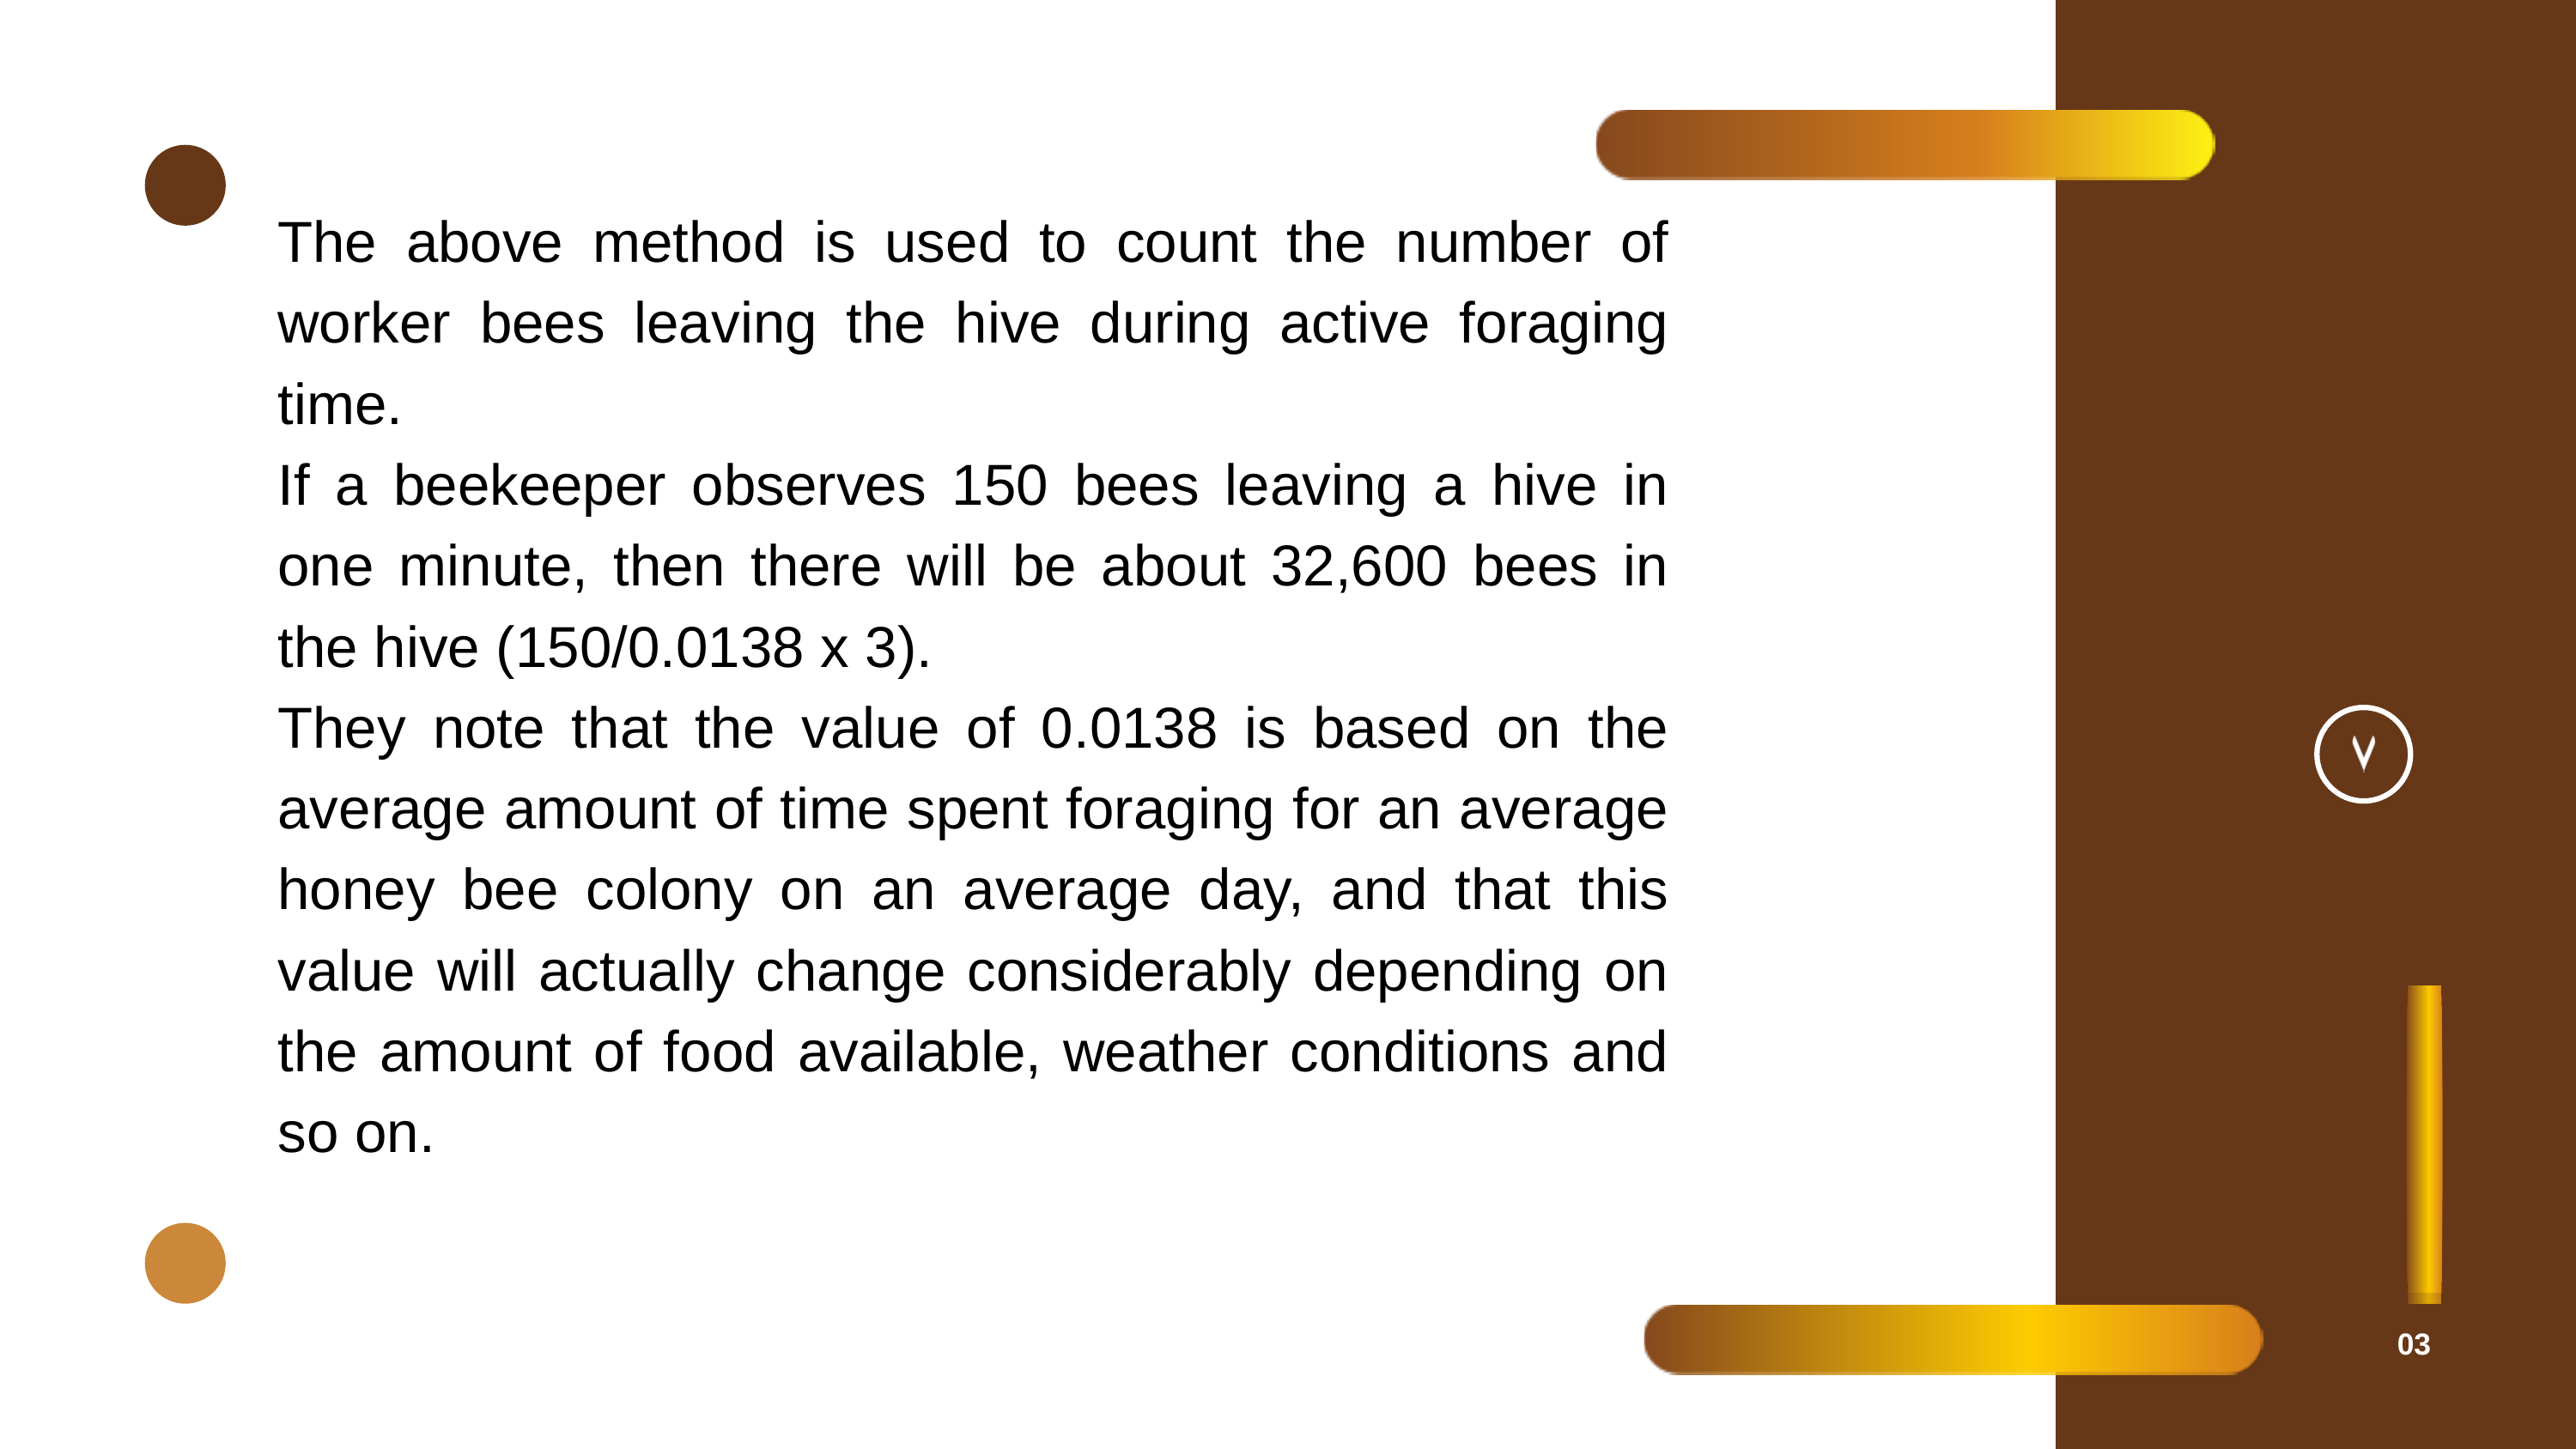

The above method is used to count the number of worker bees leaving the hive during active foraging time.
If a beekeeper observes 150 bees leaving a hive in one minute, then there will be about 32,600 bees in the hive (150/0.0138 x 3).
They note that the value of 0.0138 is based on the average amount of time spent foraging for an average
honey bee colony on an average day, and that this value will actually change considerably depending on the amount of food available, weather conditions and so on.

03